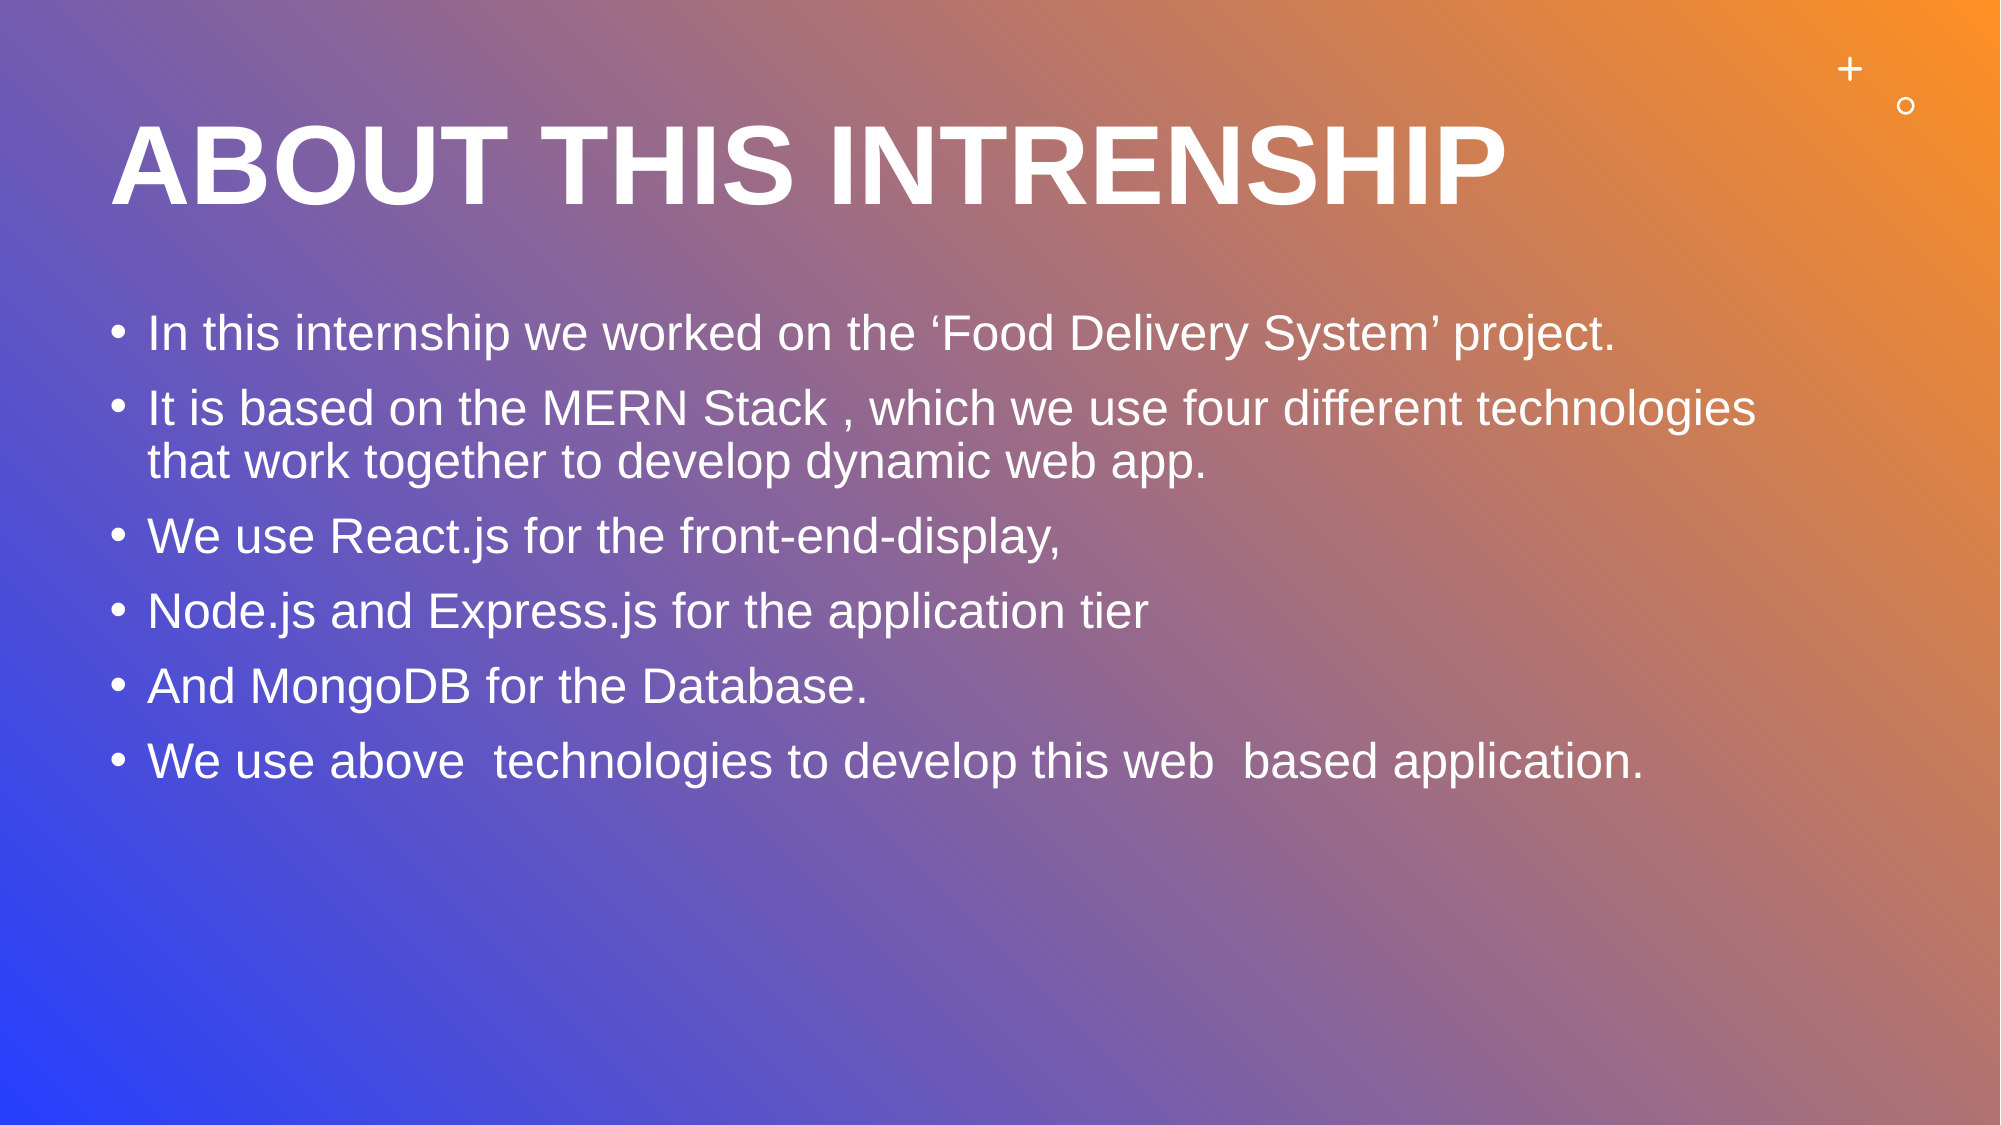

# About This Intrenship
In this internship we worked on the ‘Food Delivery System’ project.
It is based on the MERN Stack , which we use four different technologies that work together to develop dynamic web app.
We use React.js for the front-end-display,
Node.js and Express.js for the application tier
And MongoDB for the Database.
We use above  technologies to develop this web  based application.